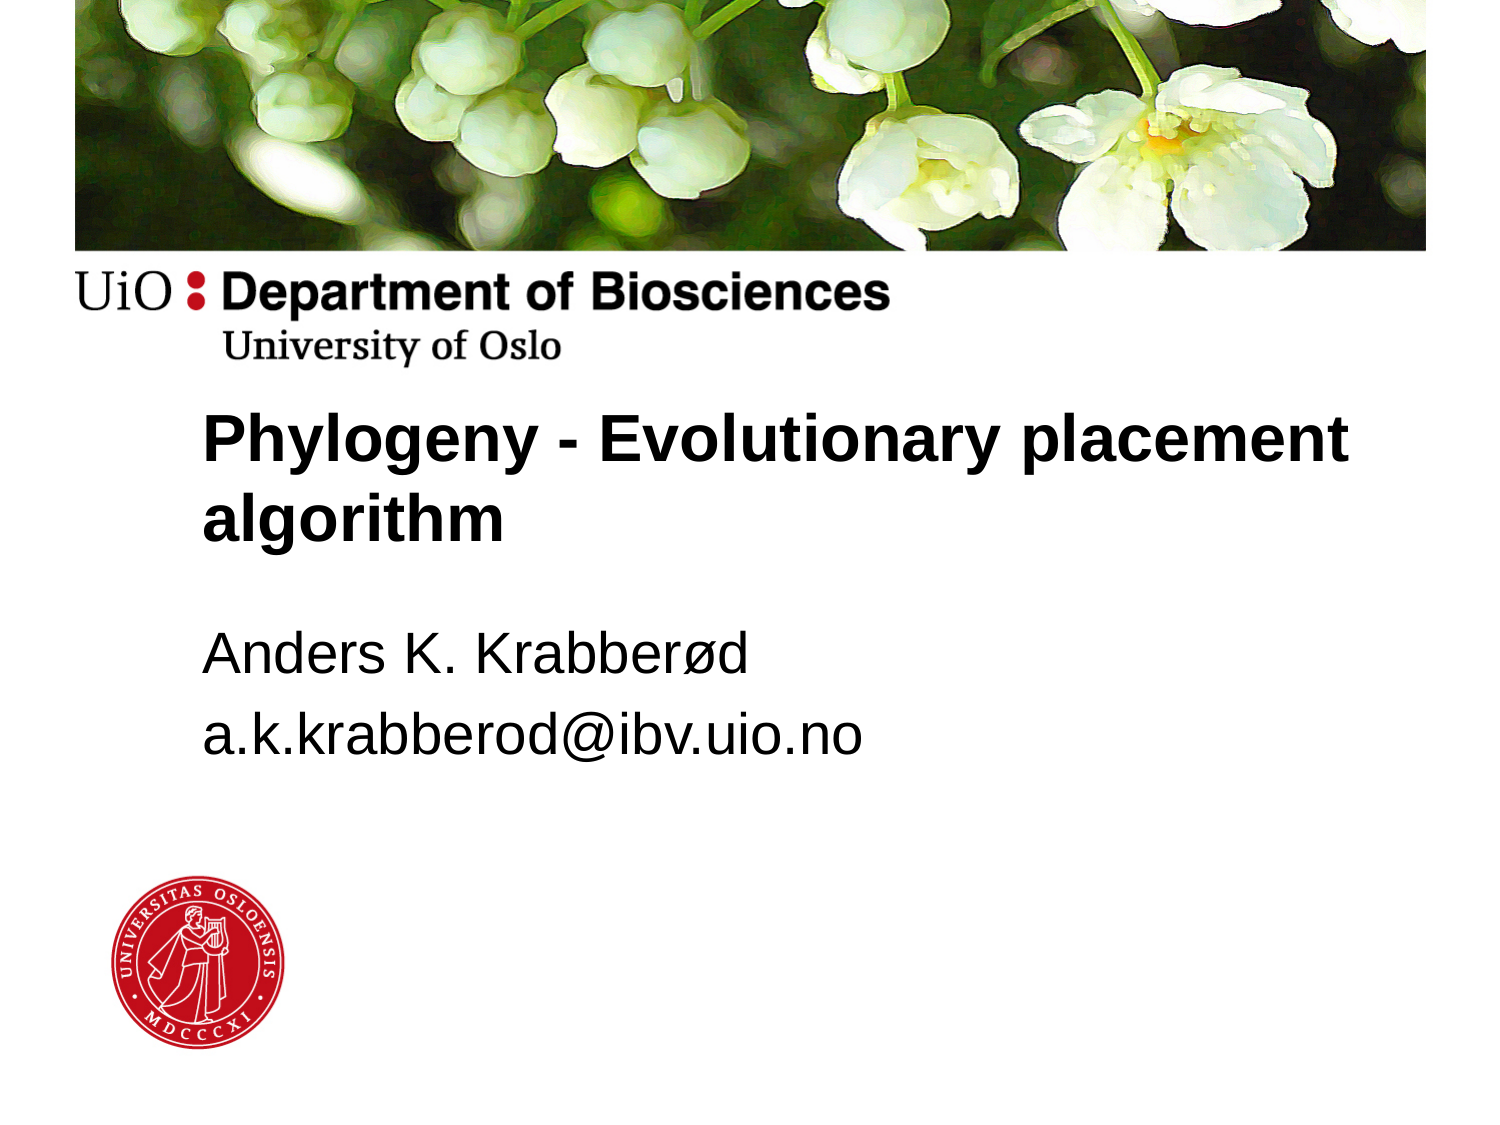

# Phylogeny - Evolutionary placement algorithm
Anders K. Krabberød
a.k.krabberod@ibv.uio.no